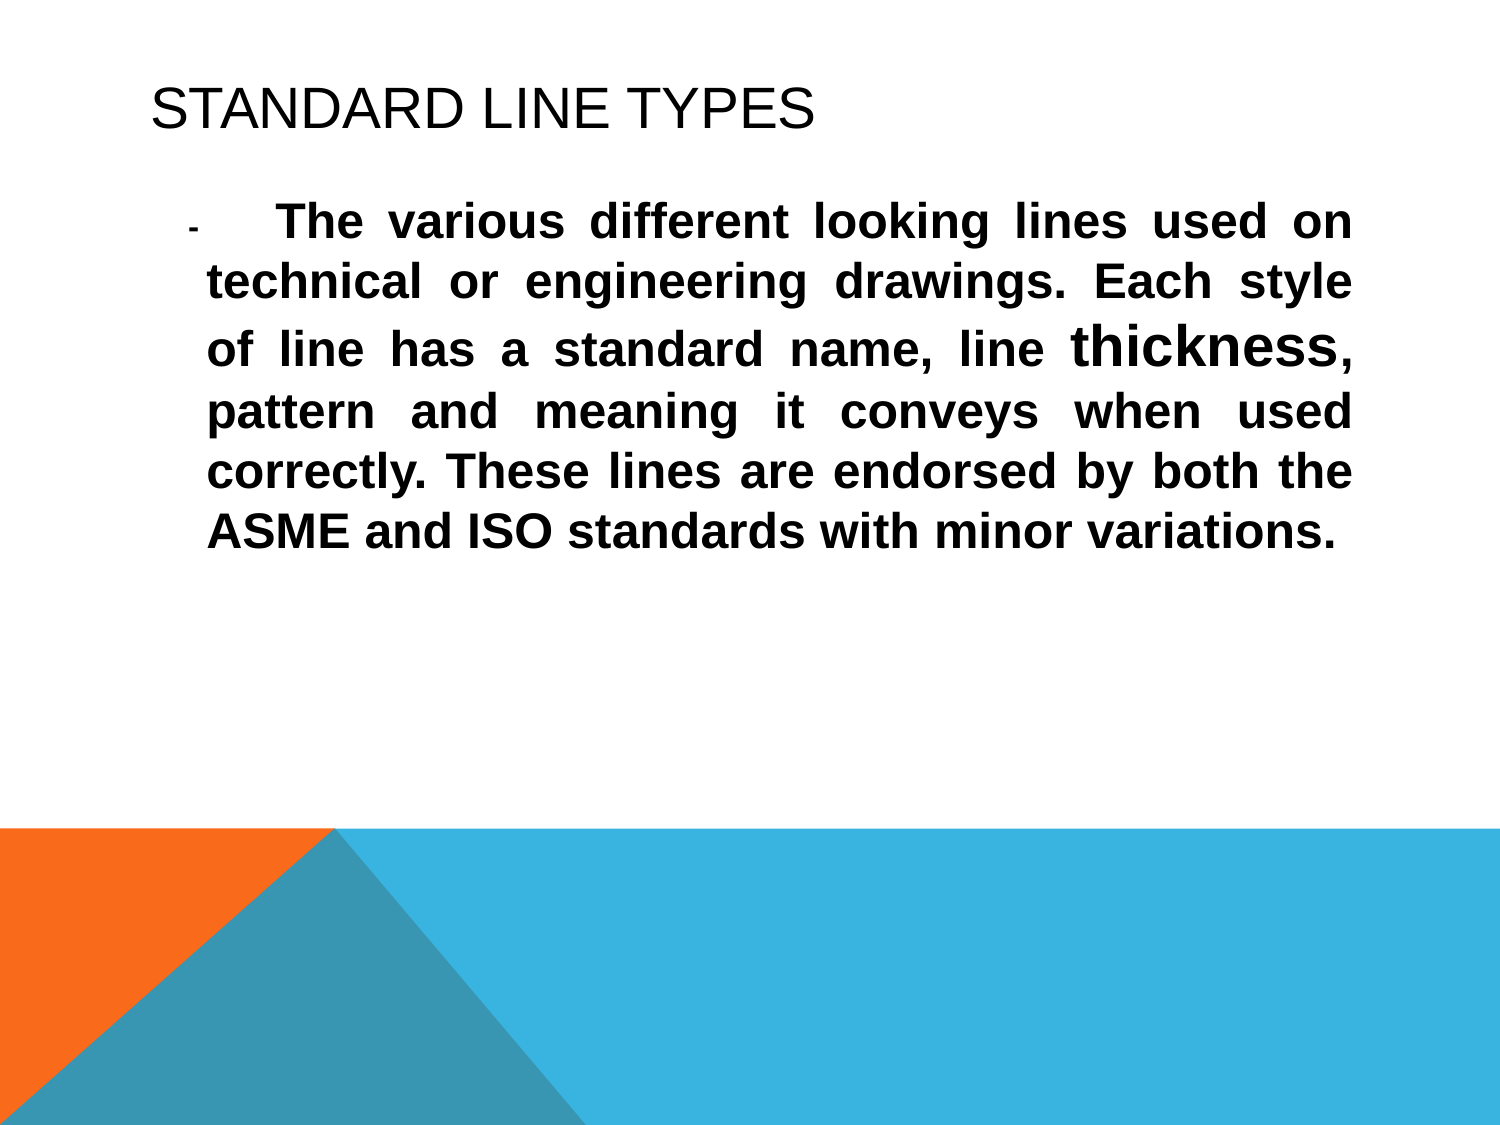

# Standard line types
  -    The various different looking lines used on technical or engineering drawings. Each style of line has a standard name, line thickness, pattern and meaning it conveys when used correctly. These lines are endorsed by both the ASME and ISO standards with minor variations.